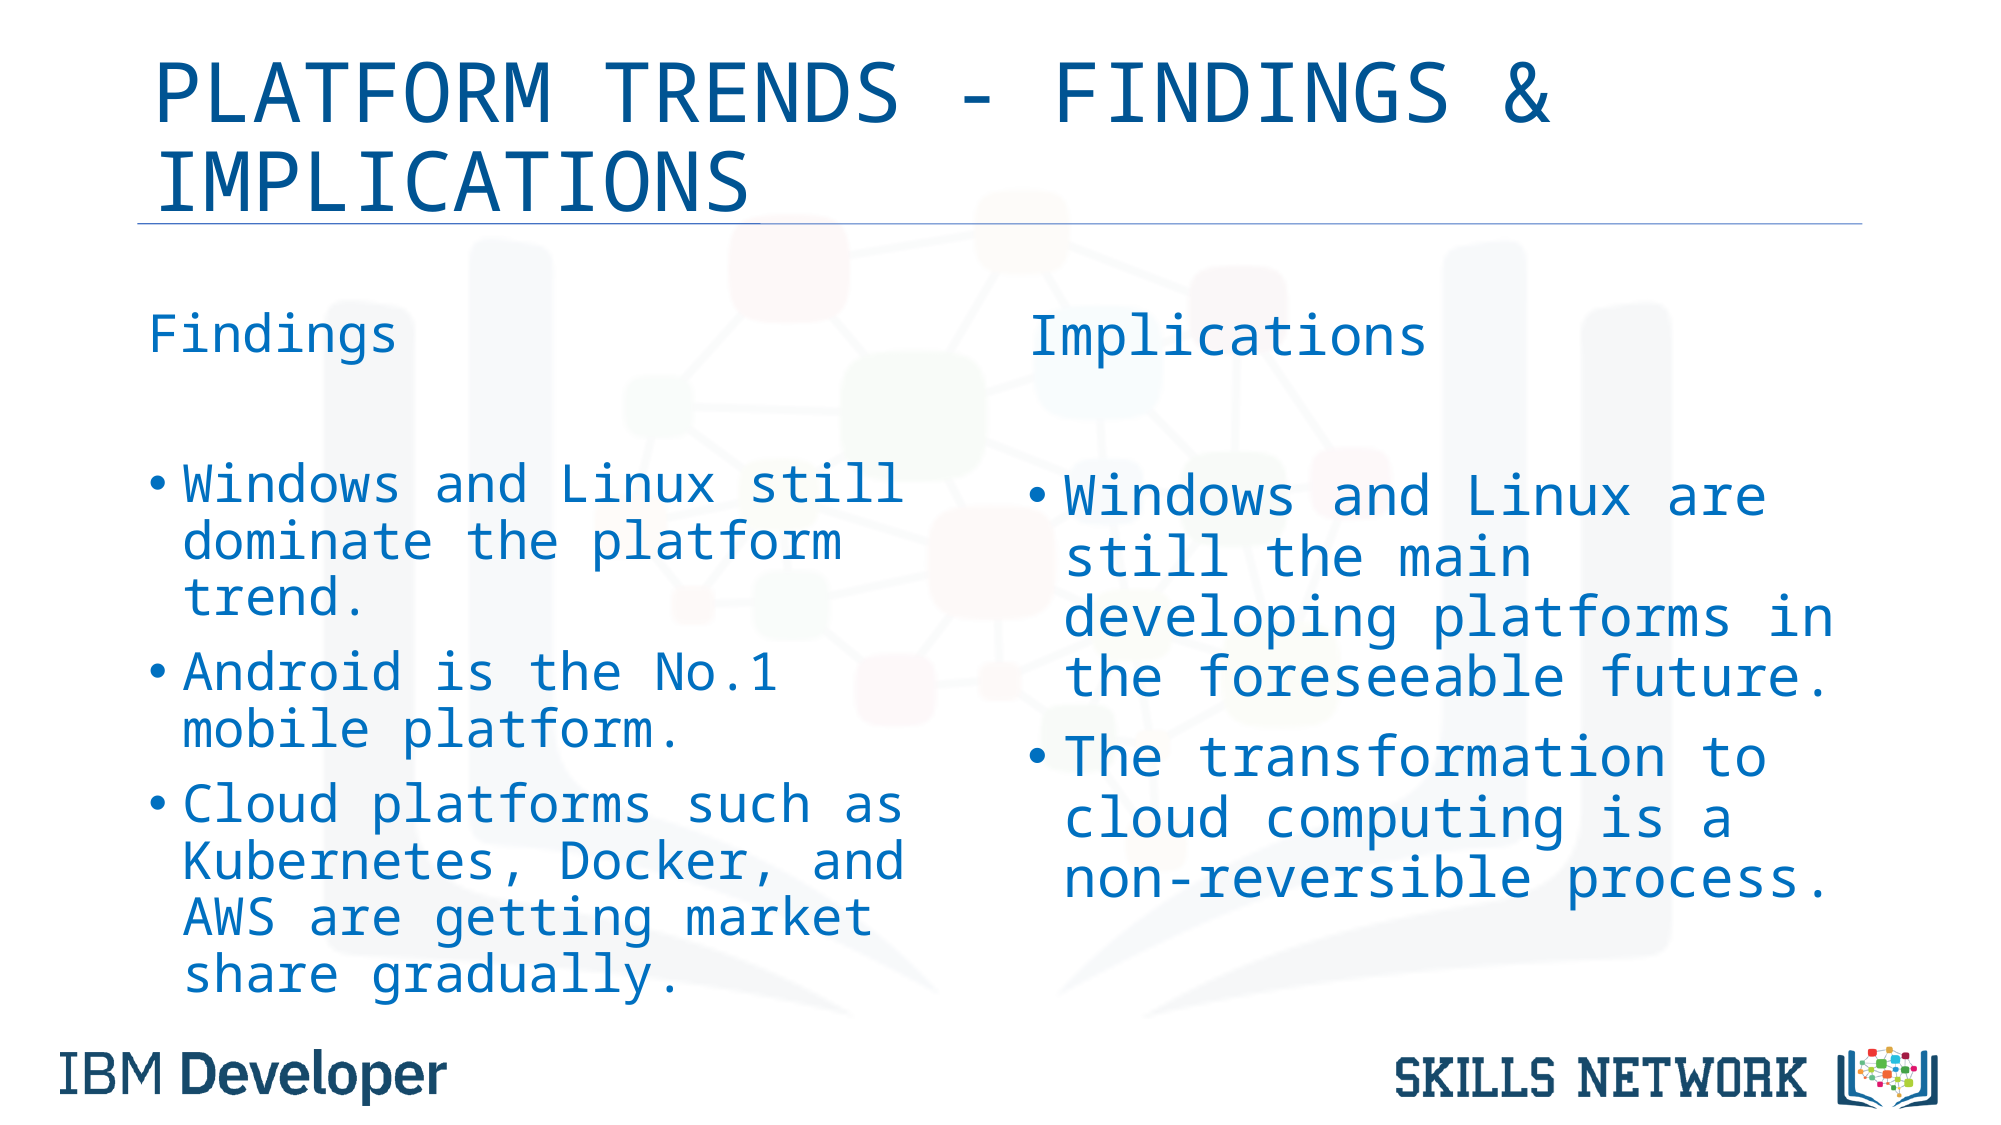

# PLATFORM TRENDS - FINDINGS & IMPLICATIONS
Findings

Windows and Linux still dominate the platform trend.
Android is the No.1 mobile platform.
Cloud platforms such as Kubernetes, Docker, and AWS are getting market share gradually.
Implications

Windows and Linux are still the main developing platforms in the foreseeable future.
The transformation to cloud computing is a non-reversible process.